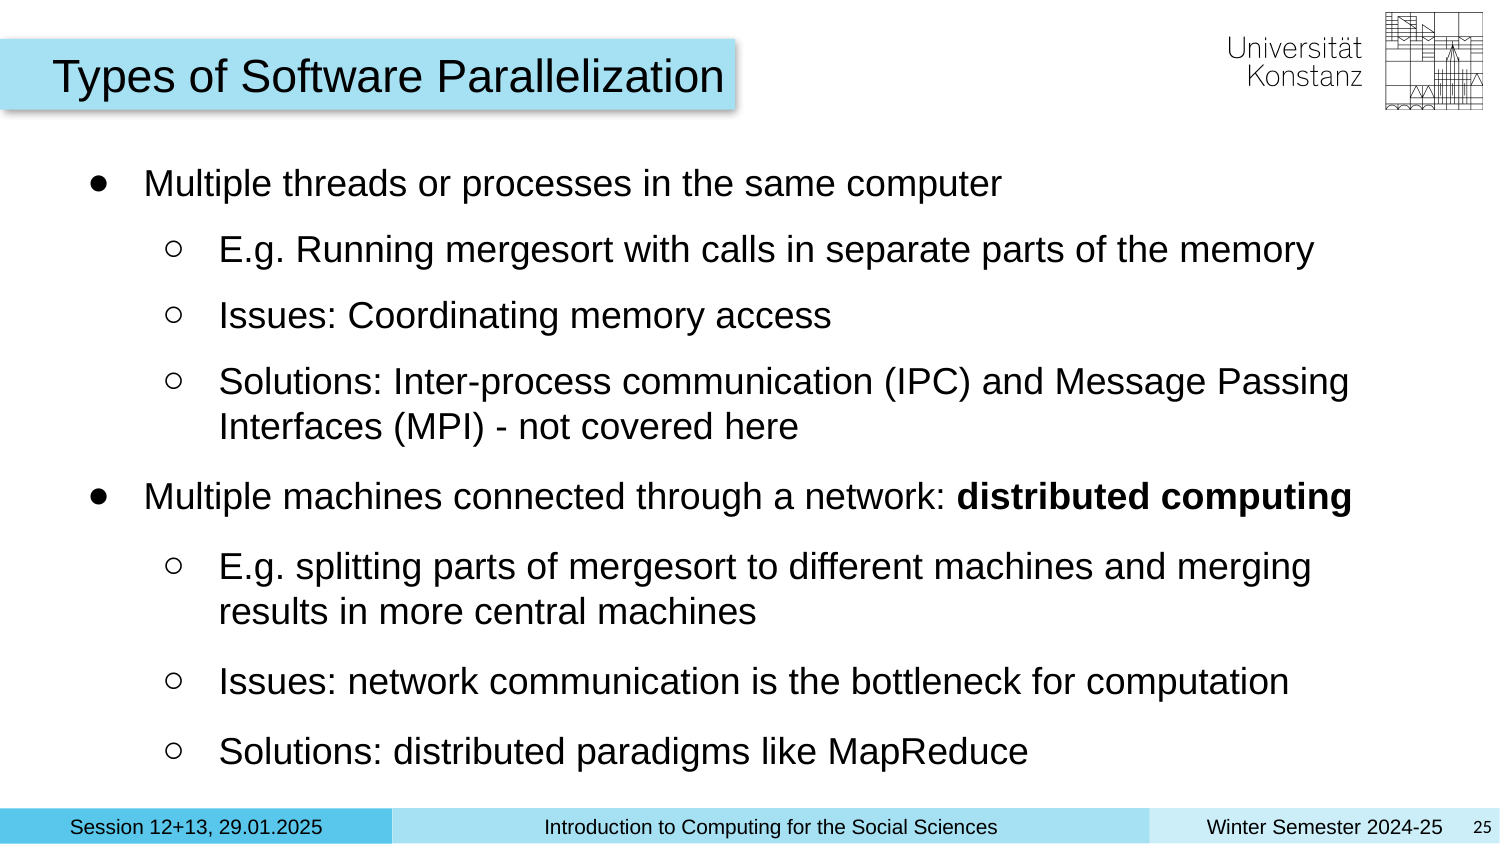

Types of Software Parallelization

Multiple threads or processes in the same computer
E.g. Running mergesort with calls in separate parts of the memory
Issues: Coordinating memory access
Solutions: Inter-process communication (IPC) and Message Passing Interfaces (MPI) - not covered here
Multiple machines connected through a network: distributed computing
E.g. splitting parts of mergesort to different machines and merging results in more central machines
Issues: network communication is the bottleneck for computation
Solutions: distributed paradigms like MapReduce